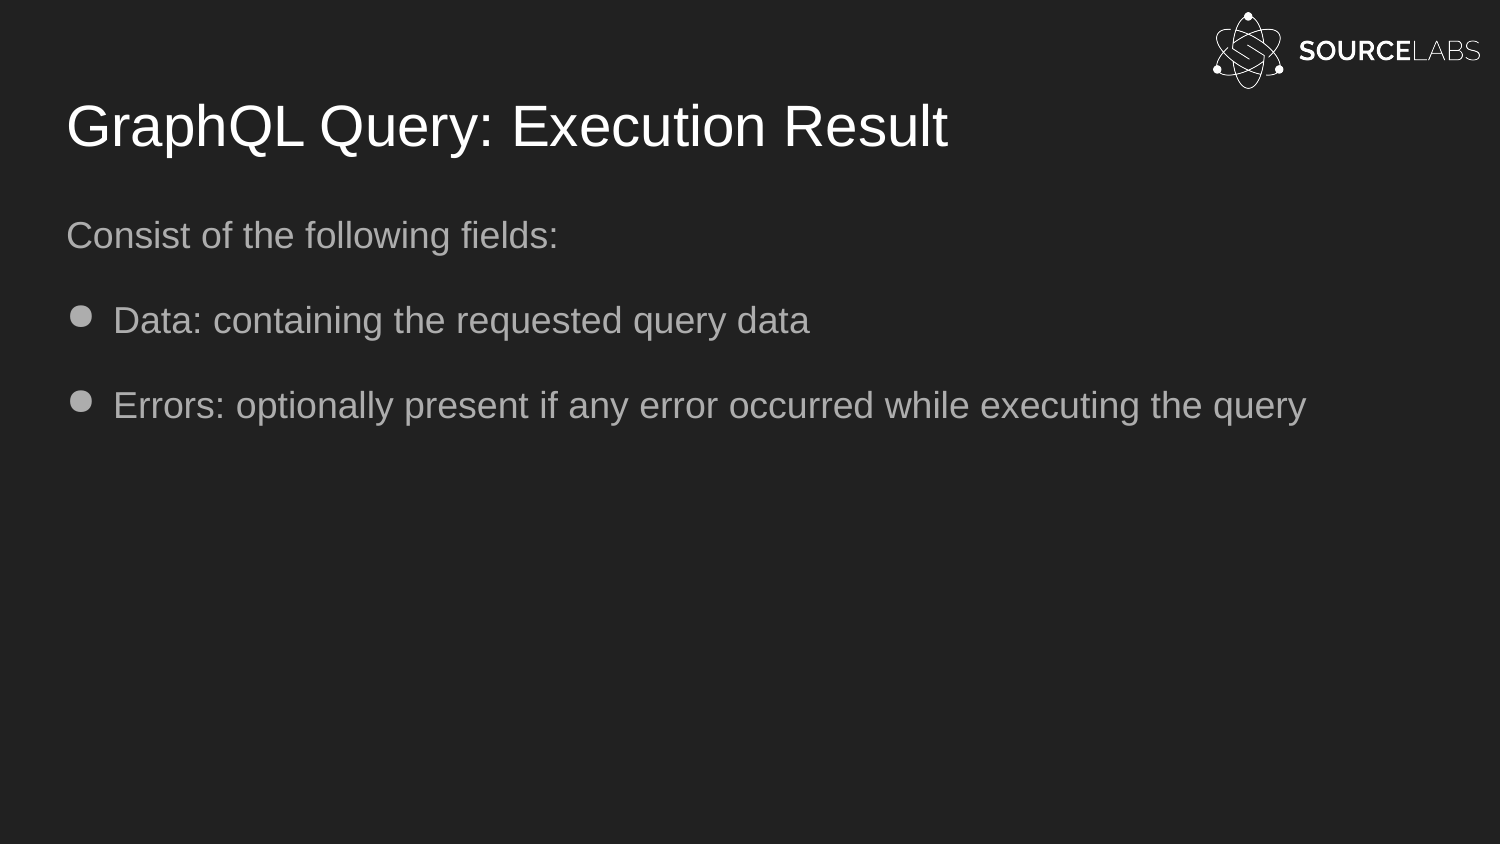

# GraphQL Query: Execution Result
Consist of the following fields:
Data: containing the requested query data
Errors: optionally present if any error occurred while executing the query